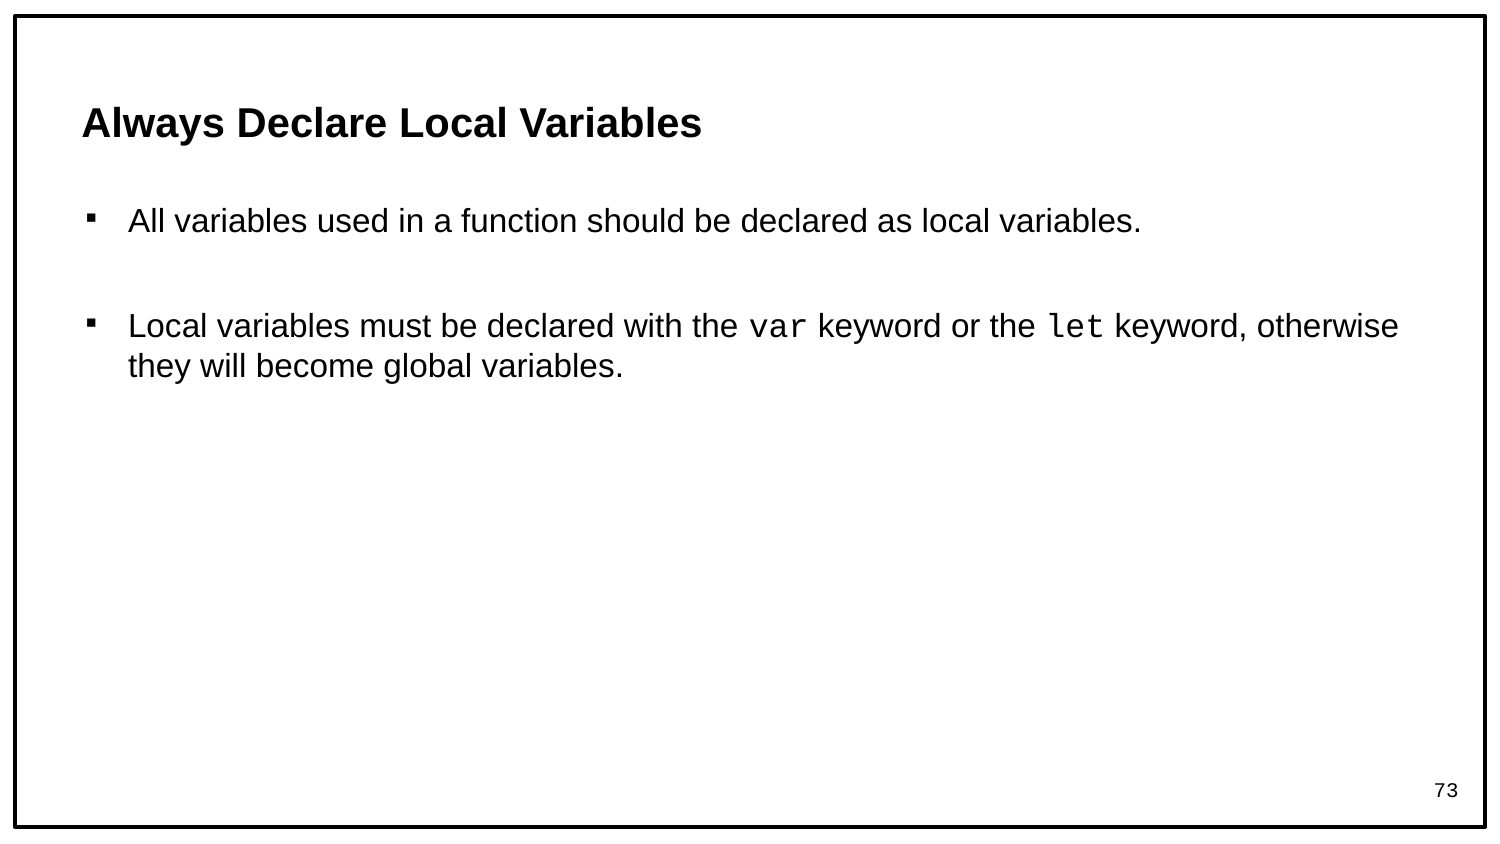

# Always Declare Local Variables
All variables used in a function should be declared as local variables.

Local variables must be declared with the var keyword or the let keyword, otherwise they will become global variables.
73